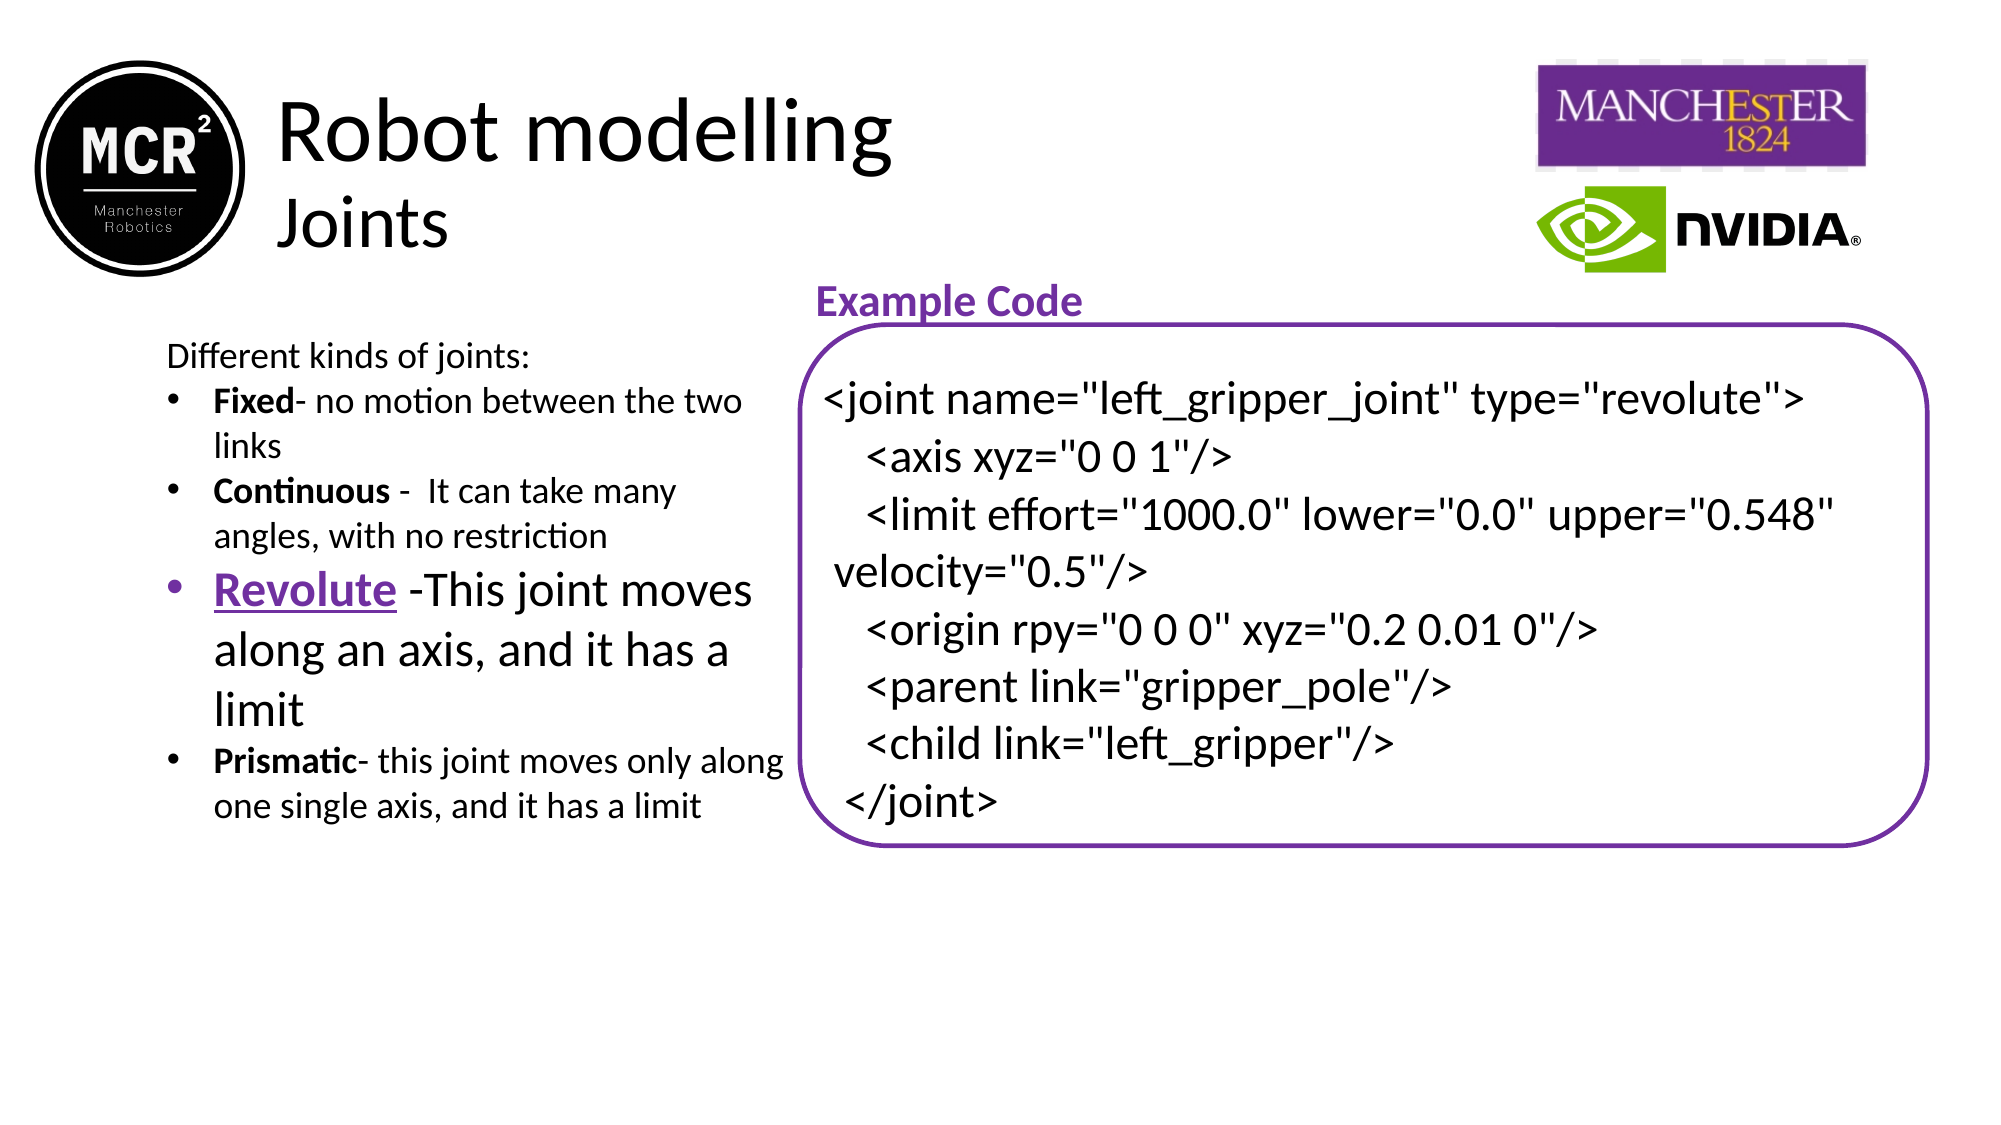

Robot modelling
Joints
Example Code
Different kinds of joints:
Fixed- no motion between the two links
Continuous -  It can take many angles, with no restriction
Revolute -This joint moves along an axis, and it has a limit
Prismatic- this joint moves only along one single axis, and it has a limit

<joint name="left_gripper_joint" type="revolute">
    <axis xyz="0 0 1"/>
    <limit effort="1000.0" lower="0.0" upper="0.548"
 velocity="0.5"/>
    <origin rpy="0 0 0" xyz="0.2 0.01 0"/>
    <parent link="gripper_pole"/>
    <child link="left_gripper"/>
  </joint>